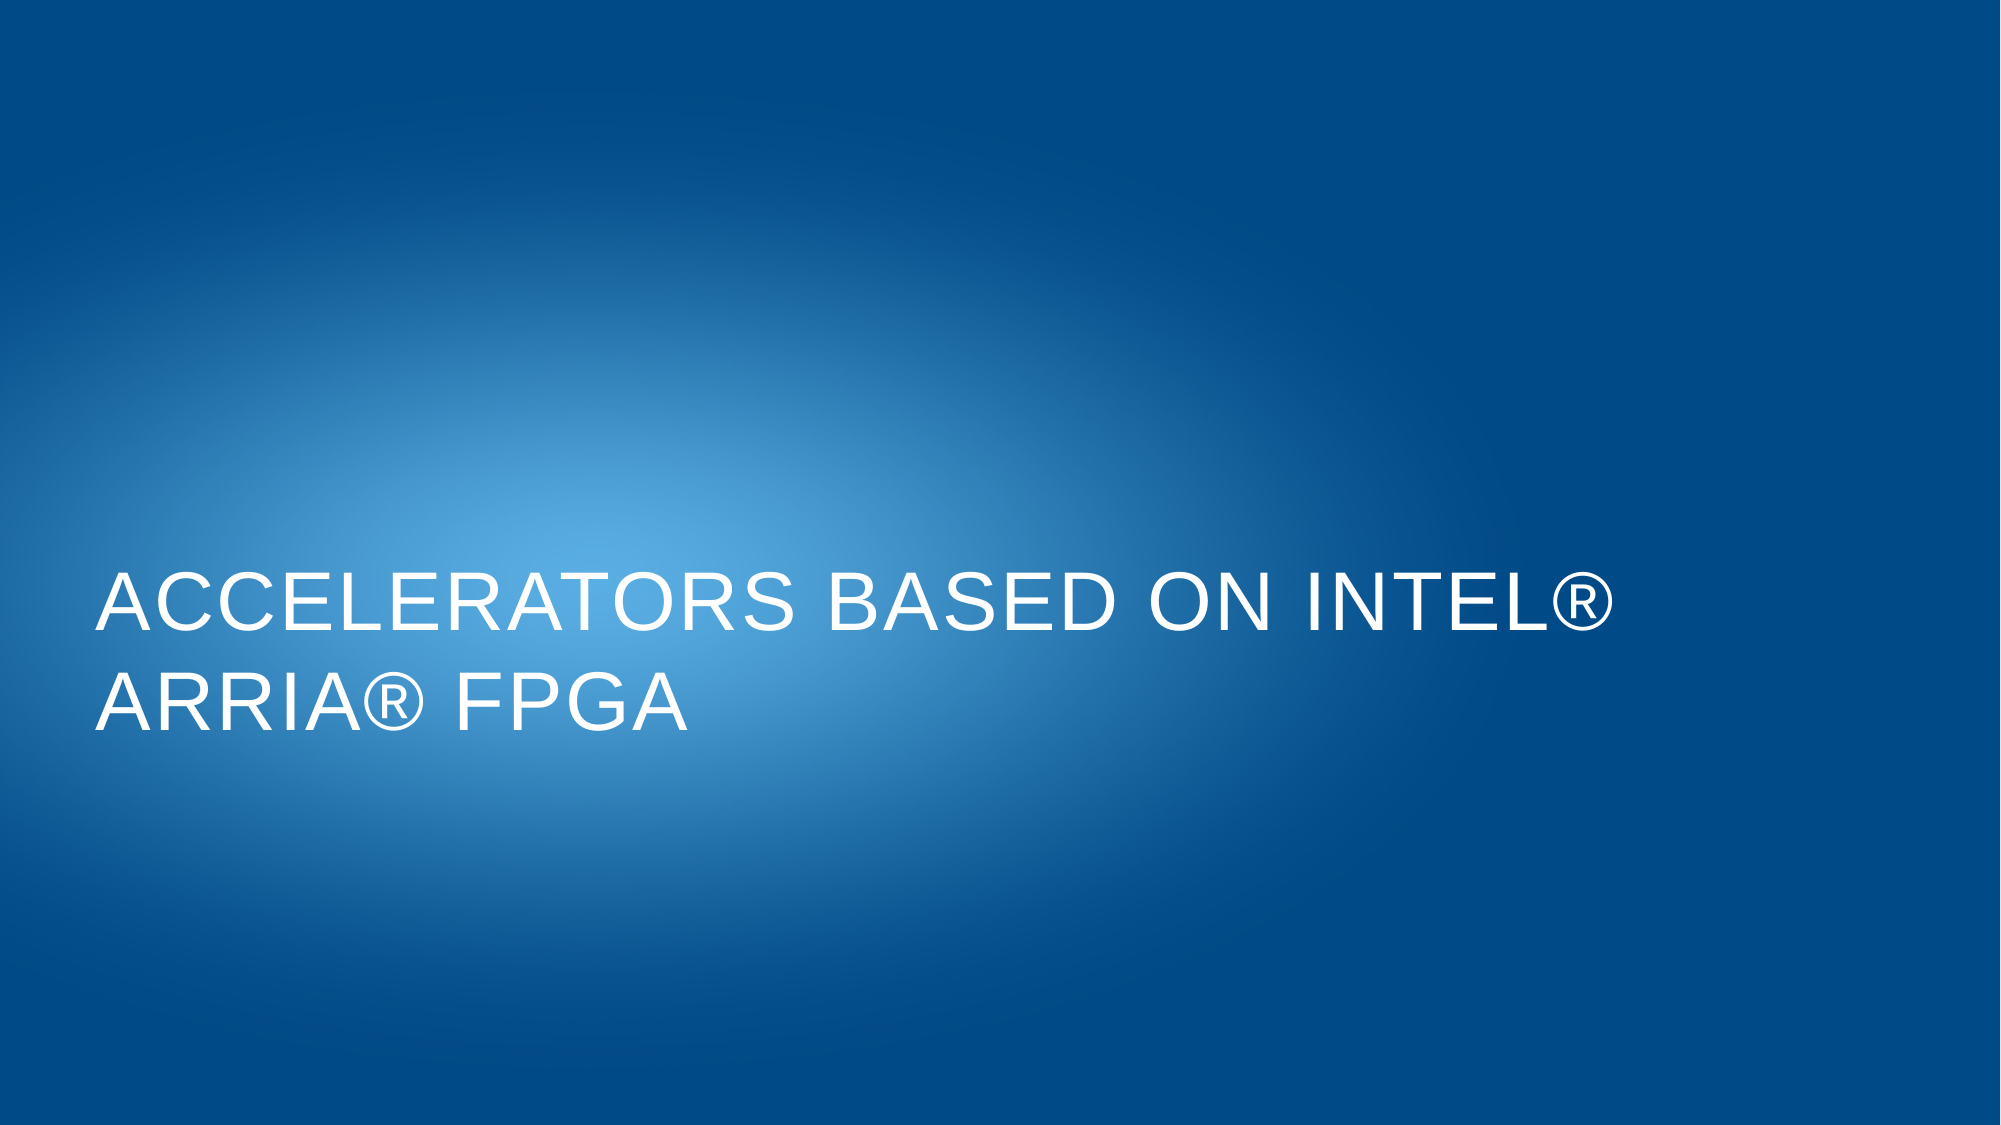

# Accelerators based on Intel® Arria® FPGA